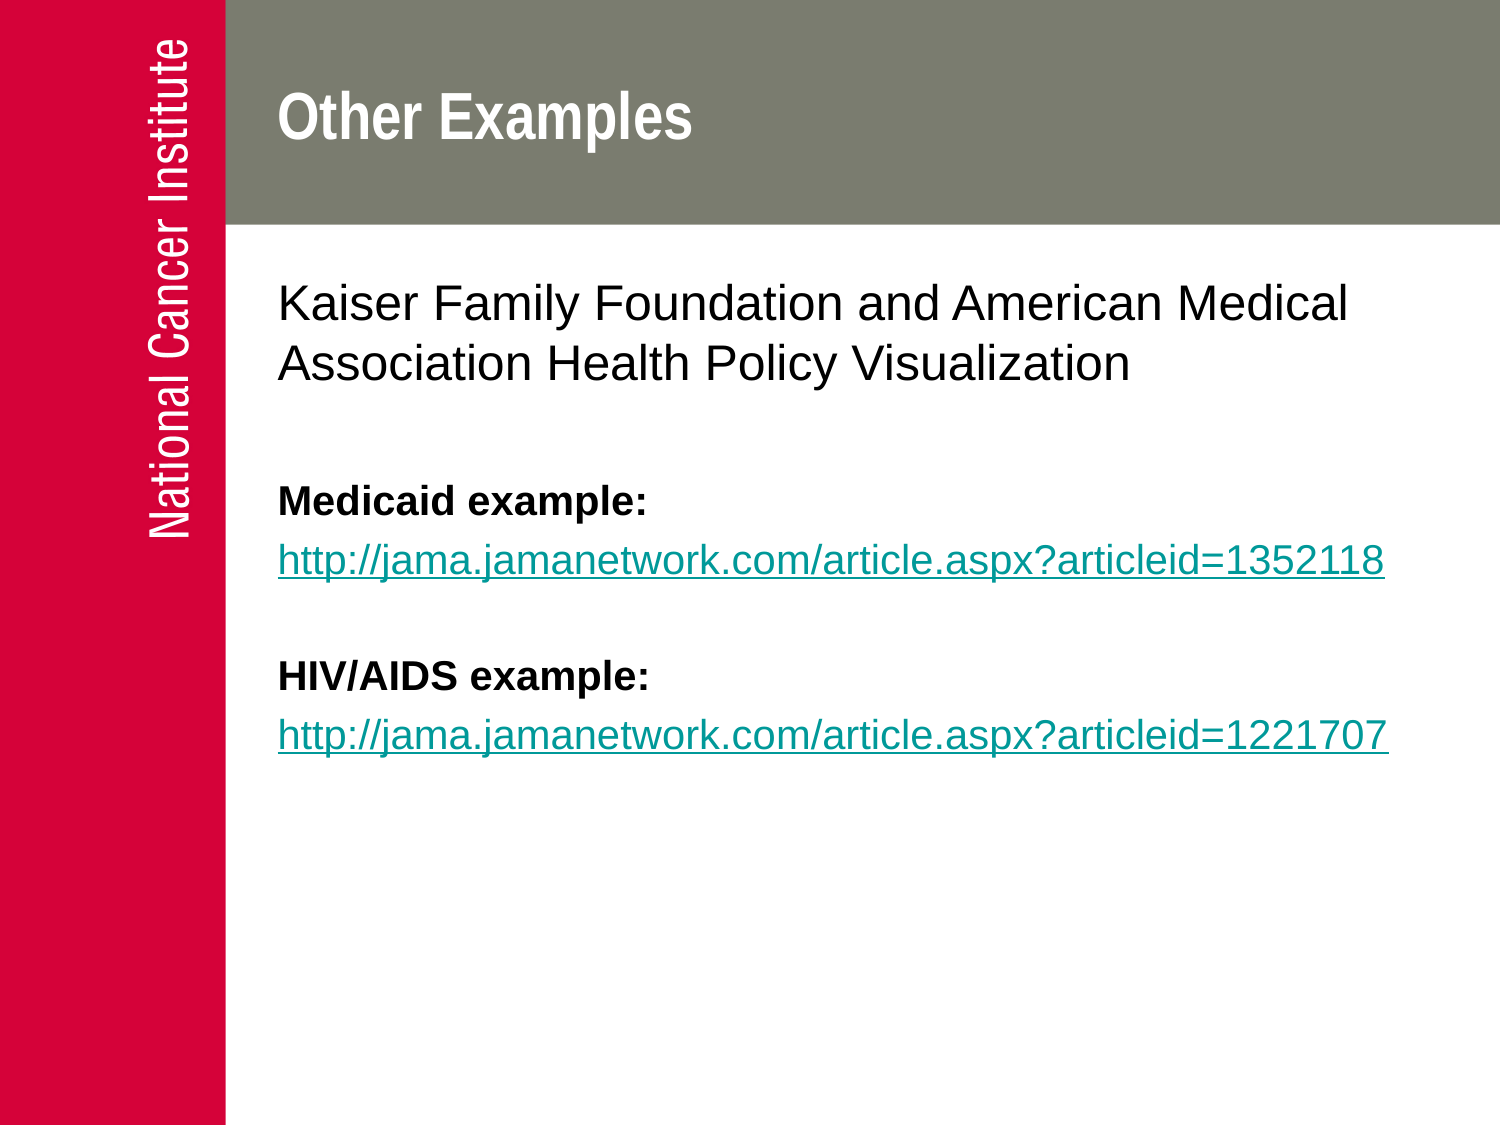

# Other Examples
Kaiser Family Foundation and American Medical Association Health Policy Visualization

Medicaid example:
http://jama.jamanetwork.com/article.aspx?articleid=1352118

HIV/AIDS example:
http://jama.jamanetwork.com/article.aspx?articleid=1221707